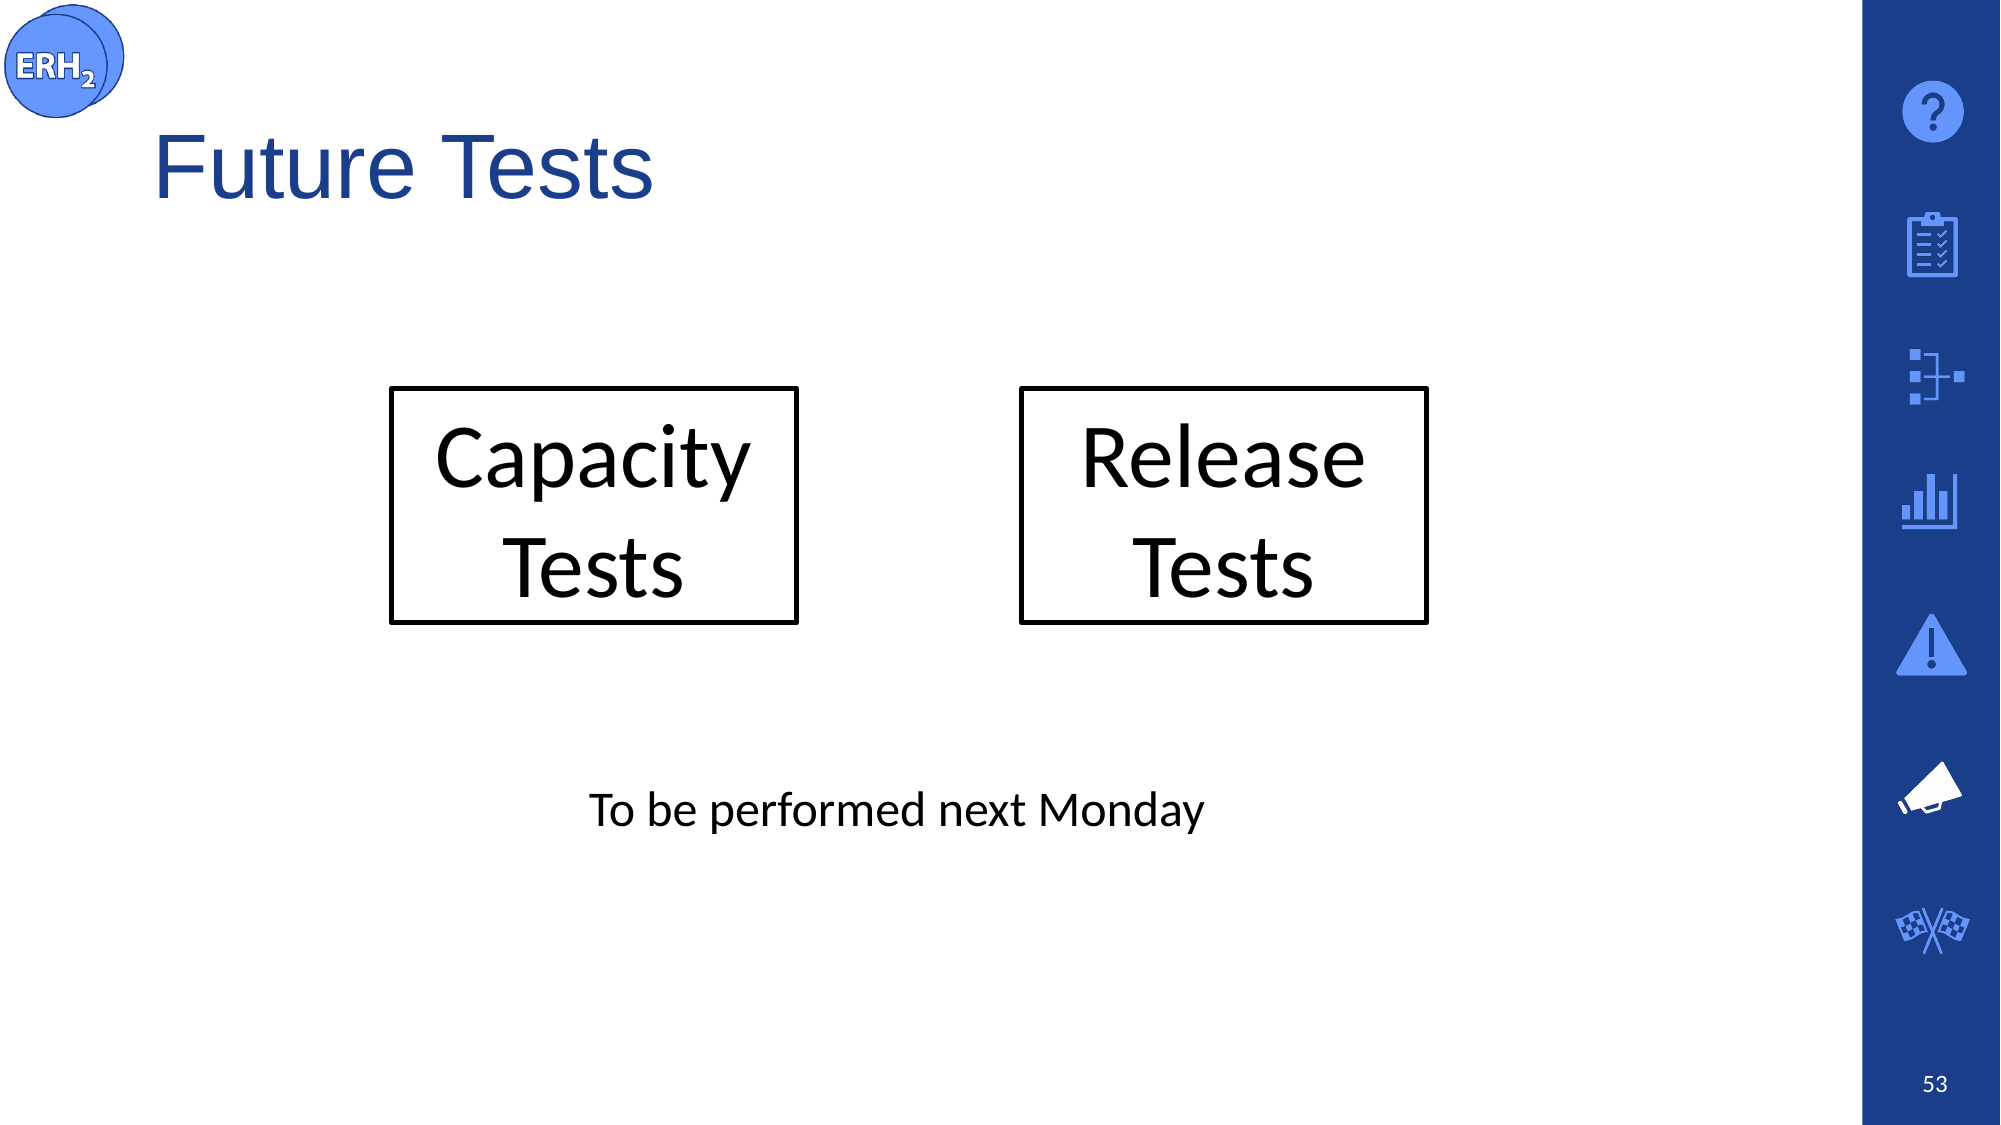

# Future Tests
Capacity Tests
Release Tests
To be performed next Monday